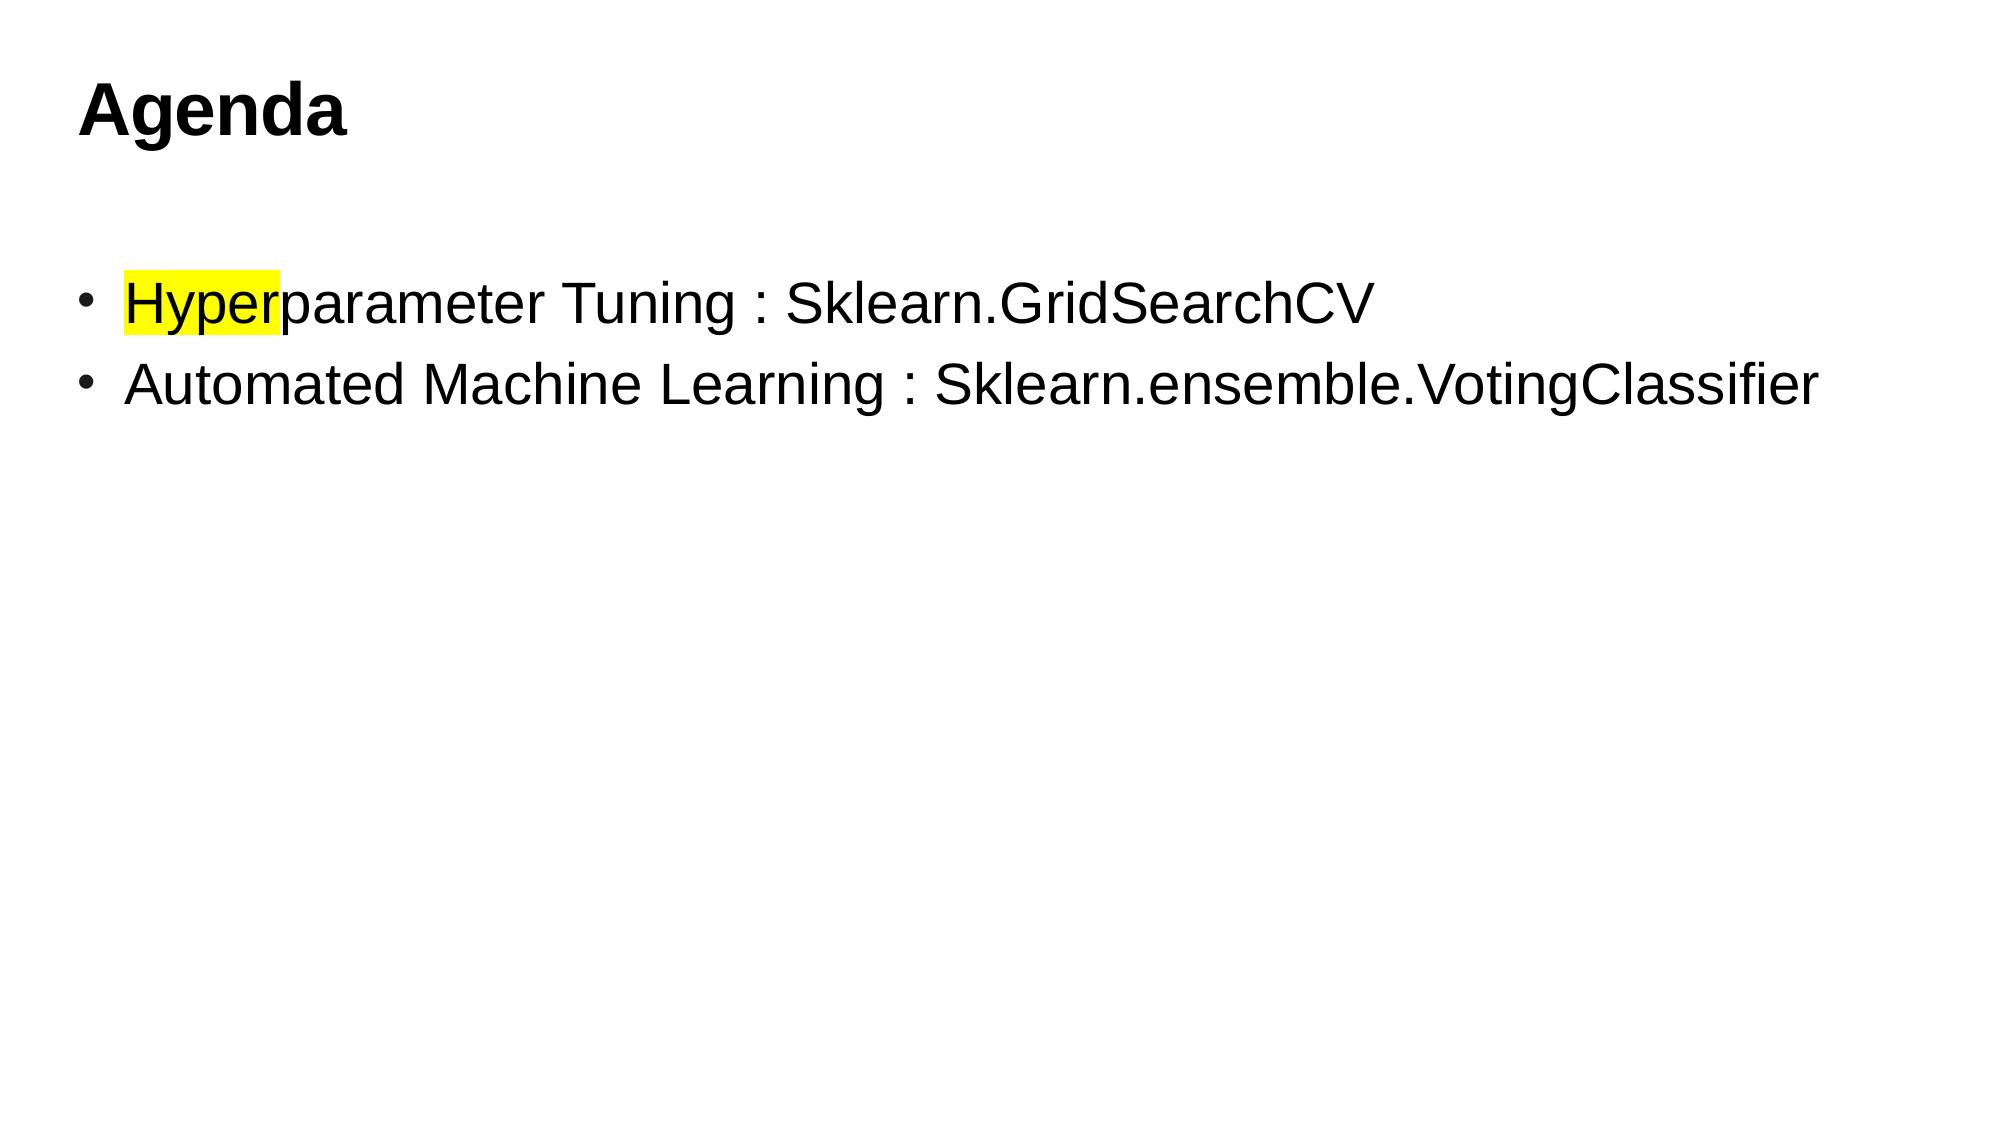

# Agenda
Hyperparameter Tuning : Sklearn.GridSearchCV
Automated Machine Learning : Sklearn.ensemble.VotingClassifier